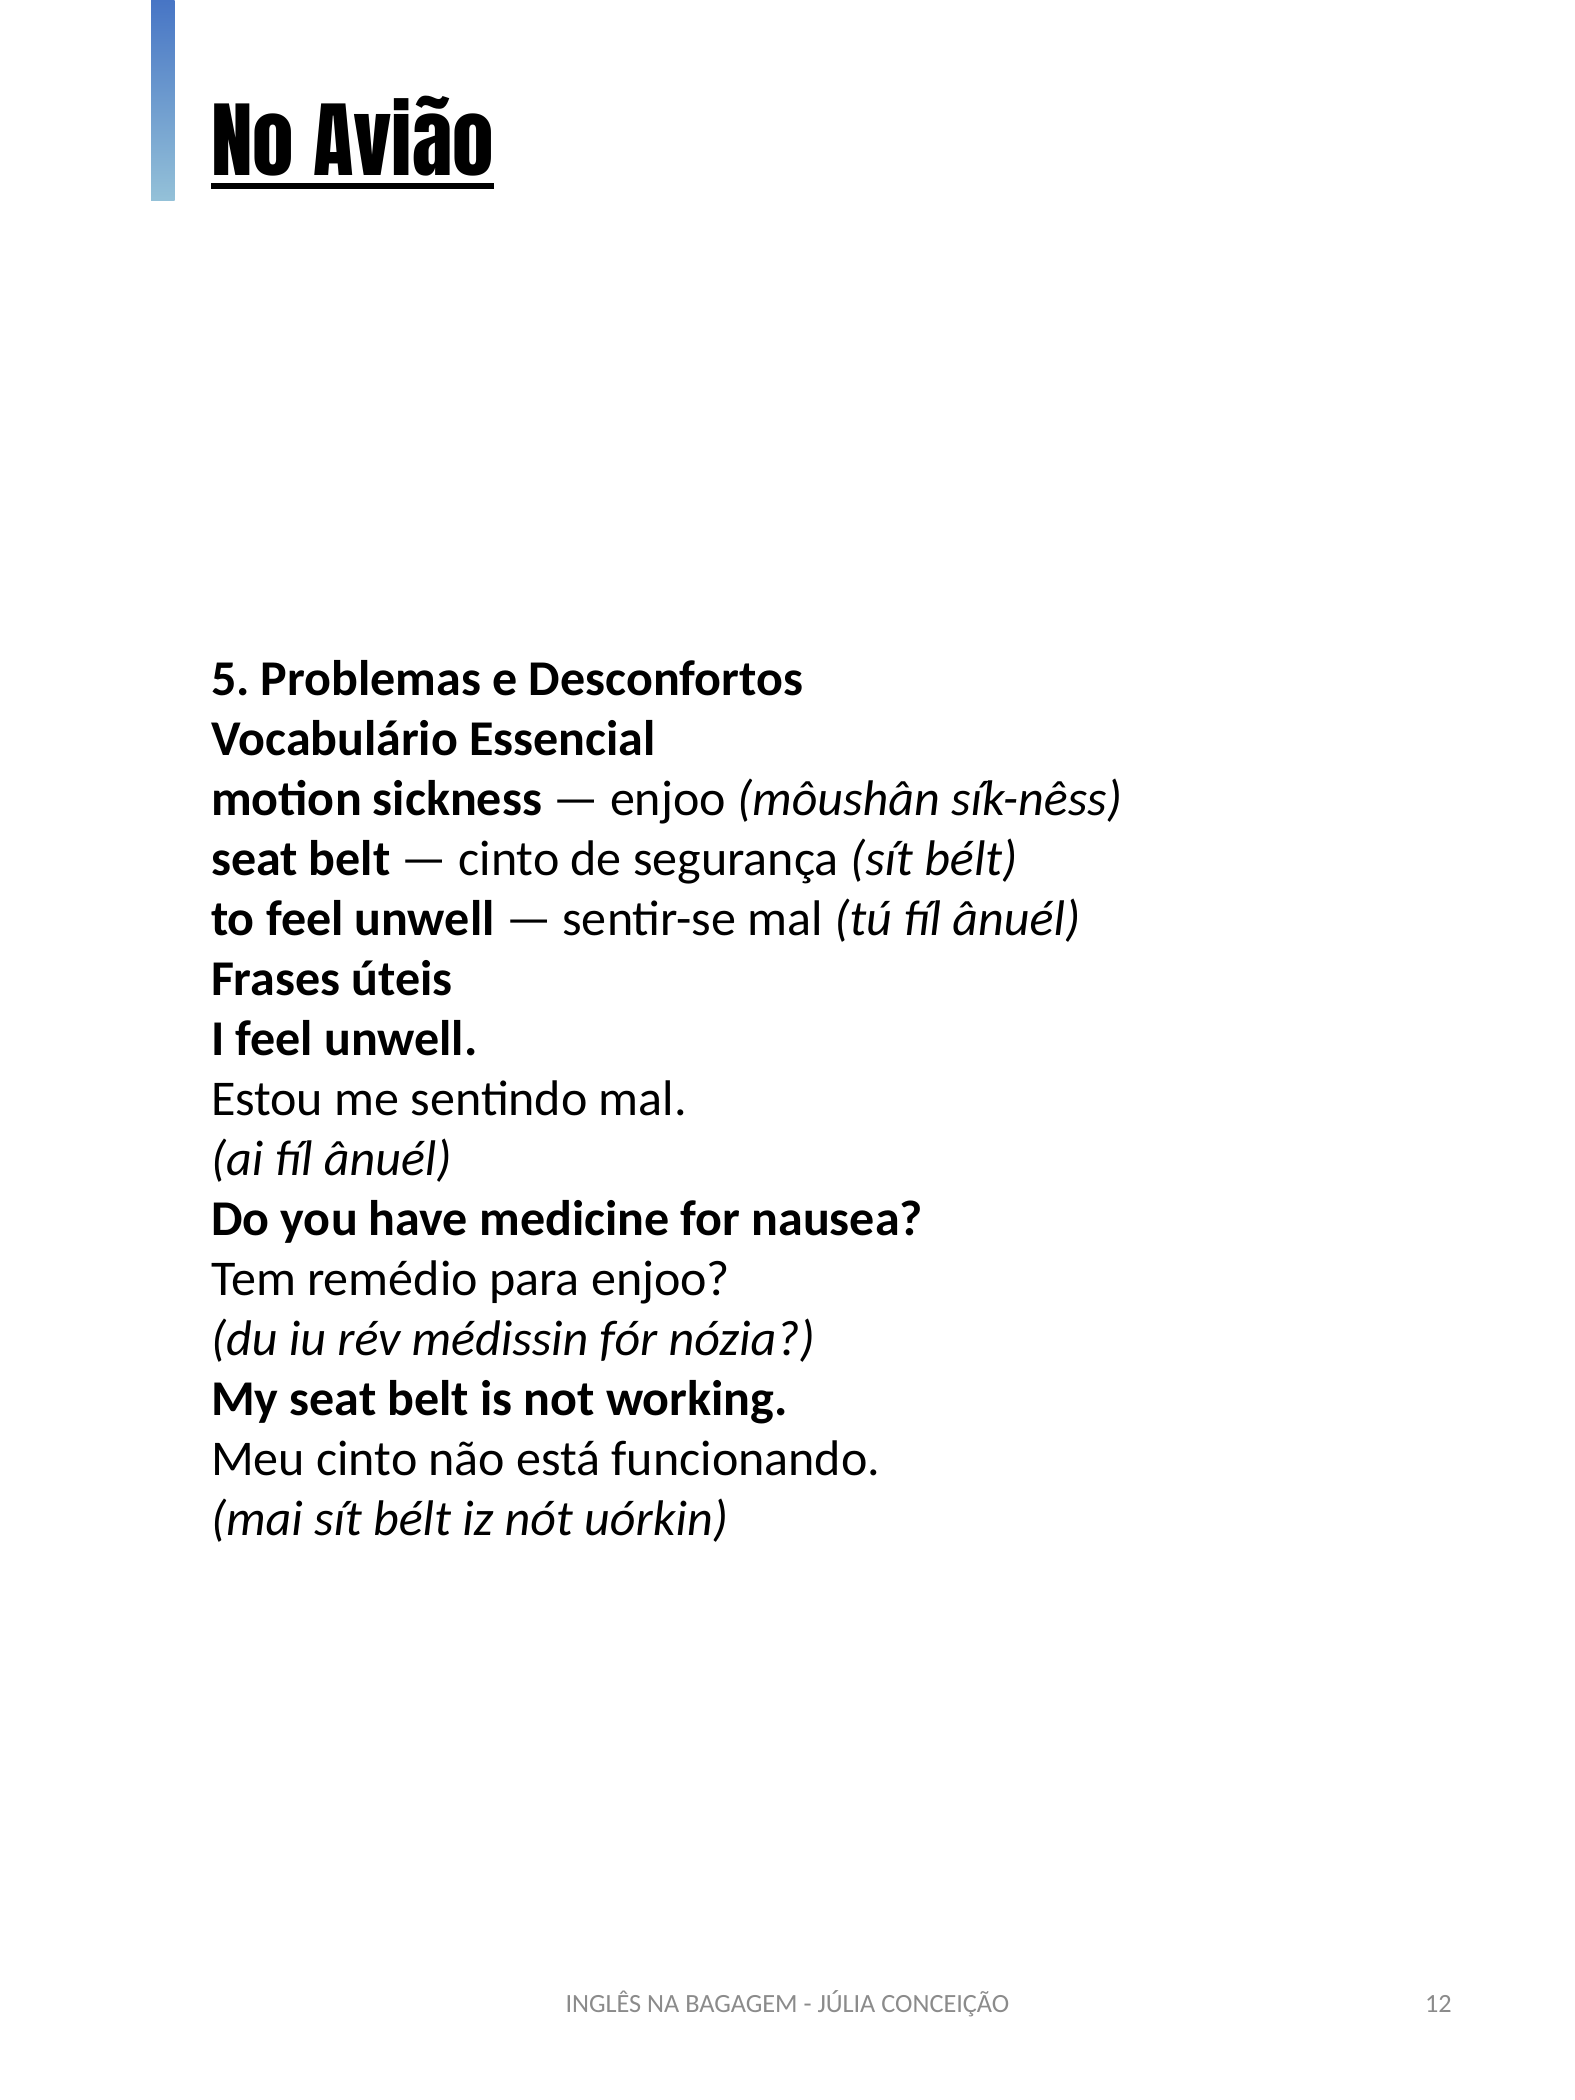

No Avião

5. Problemas e Desconfortos
Vocabulário Essencial
motion sickness — enjoo (môushân sík-nêss)
seat belt — cinto de segurança (sít bélt)
to feel unwell — sentir-se mal (tú fíl ânuél)
Frases úteis
I feel unwell.
Estou me sentindo mal.
(ai fíl ânuél)
Do you have medicine for nausea?
Tem remédio para enjoo?
(du iu rév médissin fór nózia?)
My seat belt is not working.
Meu cinto não está funcionando.
(mai sít bélt iz nót uórkin)

INGLÊS NA BAGAGEM - JÚLIA CONCEIÇÃO
12